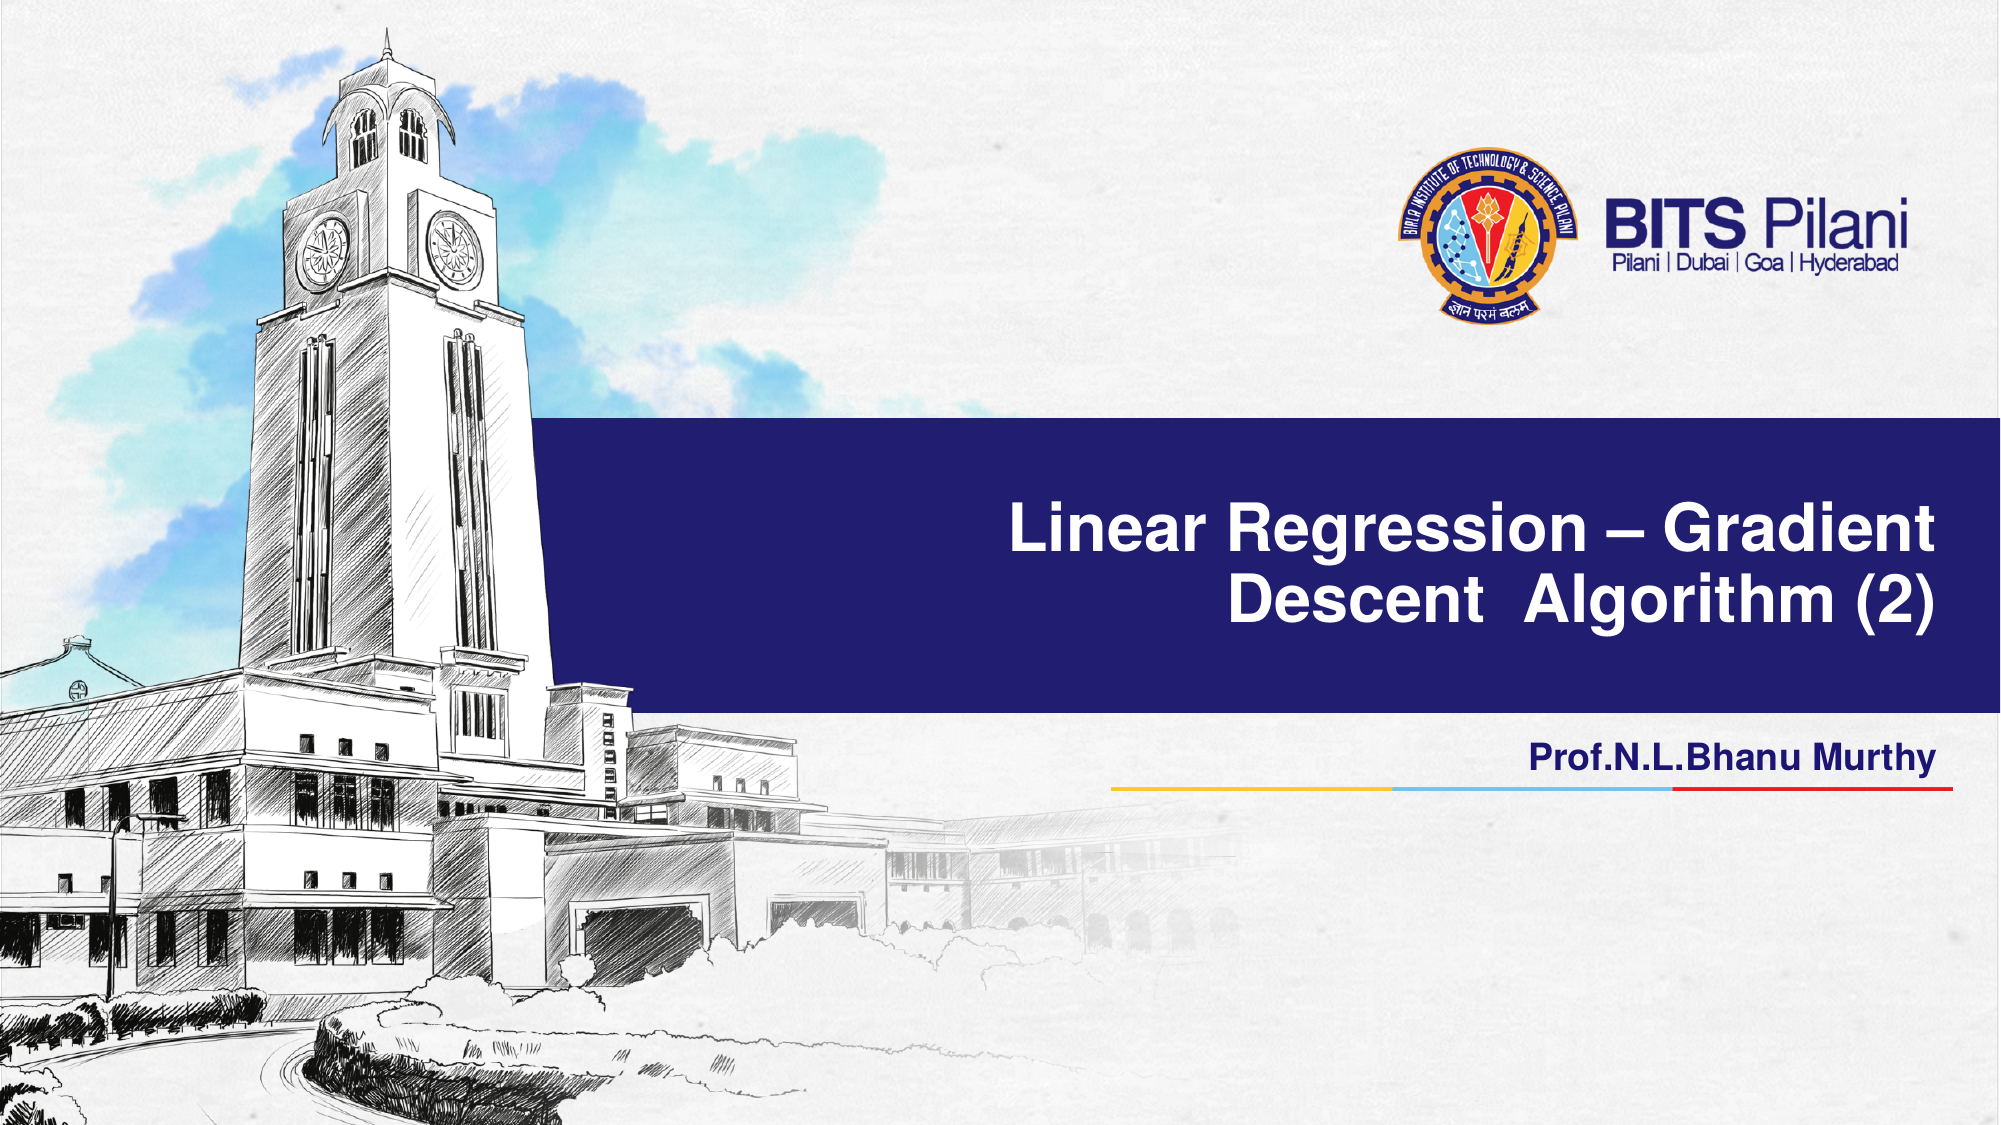

# Linear Regression – Gradient Descent  Algorithm (2)
Prof.N.L.Bhanu Murthy